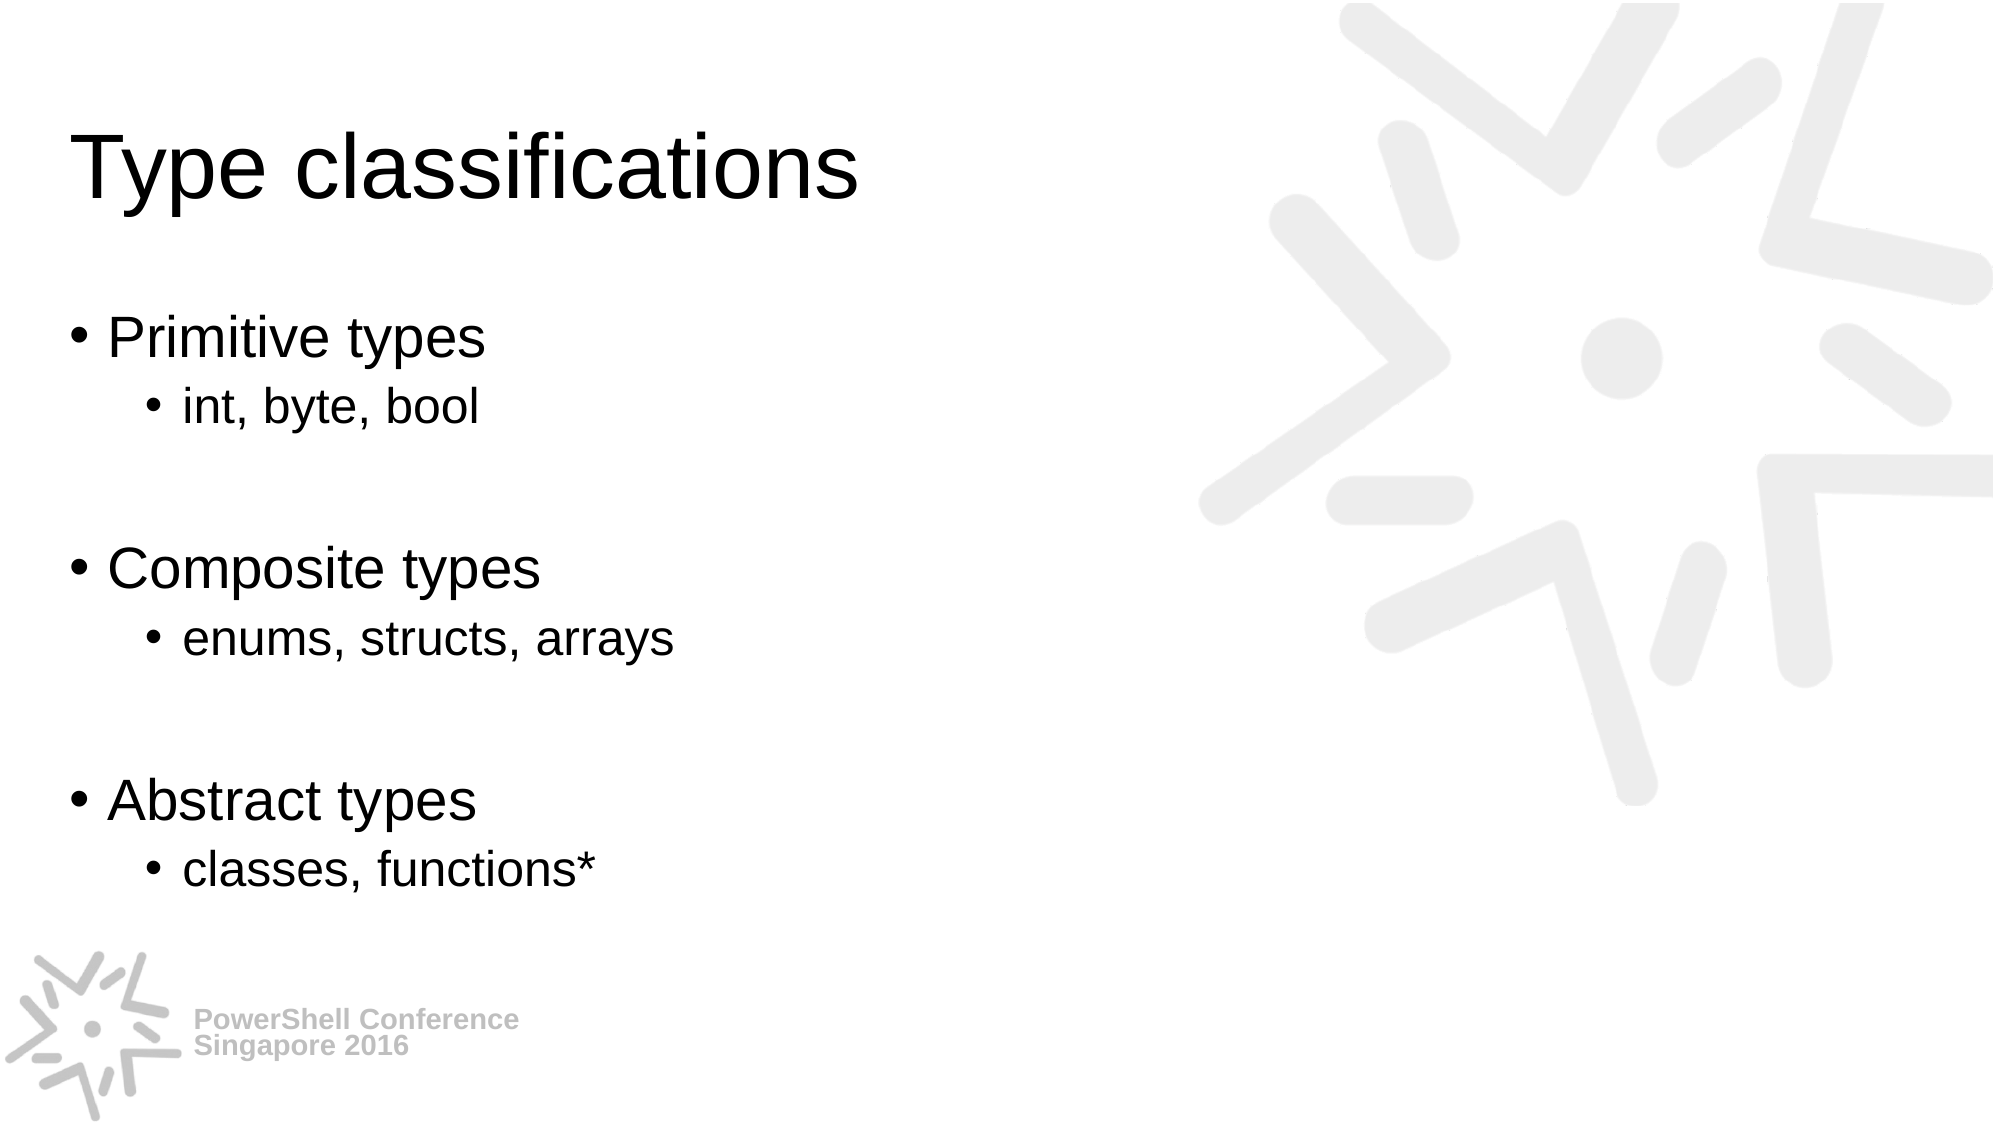

# Type classifications
Primitive types
int, byte, bool

Composite types
enums, structs, arrays

Abstract types
classes, functions*